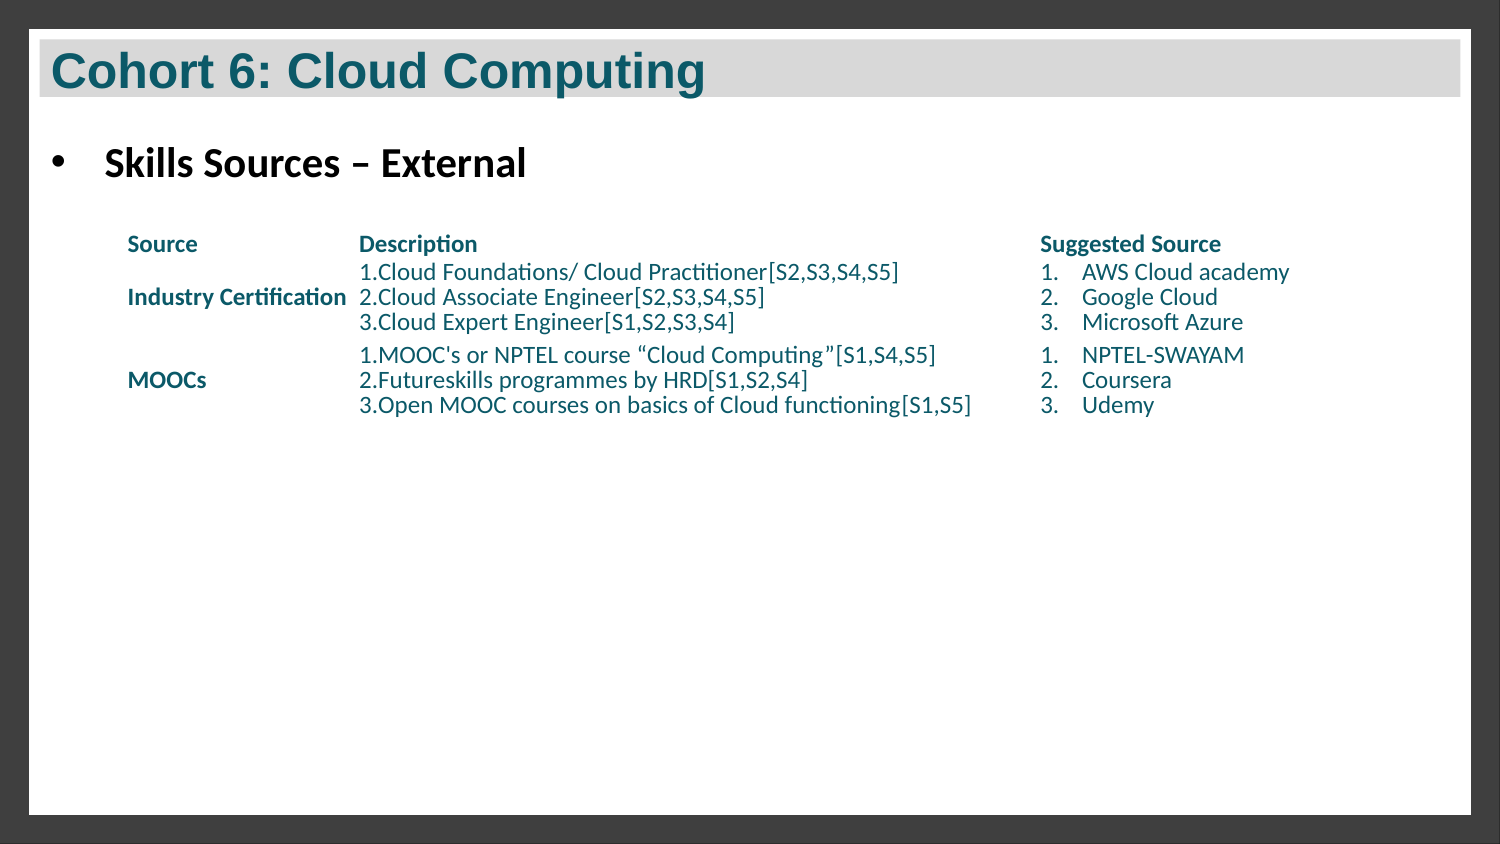

# Cohort 6: Cloud Computing
Skills Sources – External
| Source | Description | Suggested Source |
| --- | --- | --- |
| Industry Certification | Cloud Foundations/ Cloud Practitioner[S2,S3,S4,S5] Cloud Associate Engineer[S2,S3,S4,S5] Cloud Expert Engineer[S1,S2,S3,S4] | AWS Cloud academy Google Cloud Microsoft Azure |
| MOOCs | MOOC's or NPTEL course “Cloud Computing”[S1,S4,S5] Futureskills programmes by HRD[S1,S2,S4] Open MOOC courses on basics of Cloud functioning[S1,S5] | NPTEL-SWAYAM Coursera Udemy |